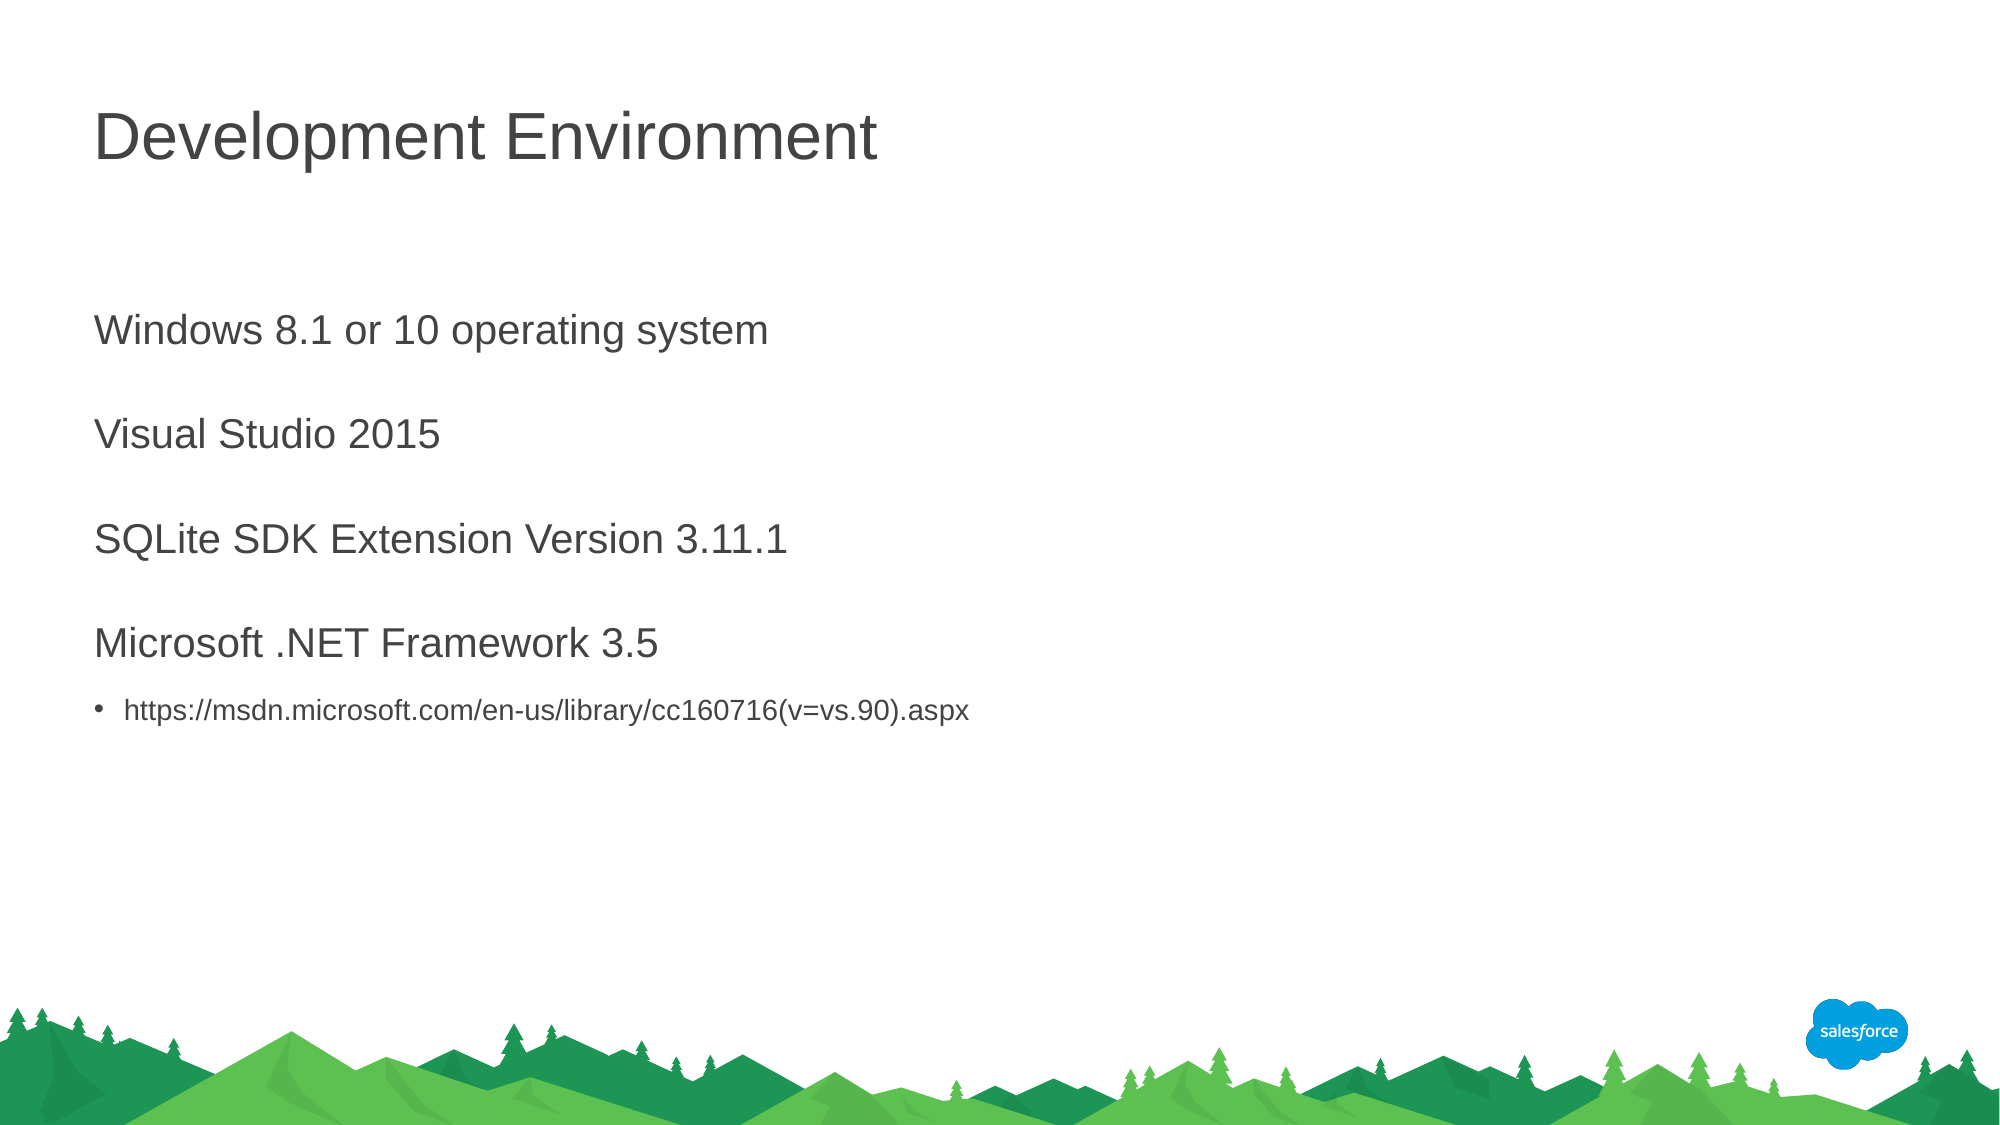

# Development Environment
Windows 8.1 or 10 operating system
Visual Studio 2015
SQLite SDK Extension Version 3.11.1
Microsoft .NET Framework 3.5
https://msdn.microsoft.com/en-us/library/cc160716(v=vs.90).aspx